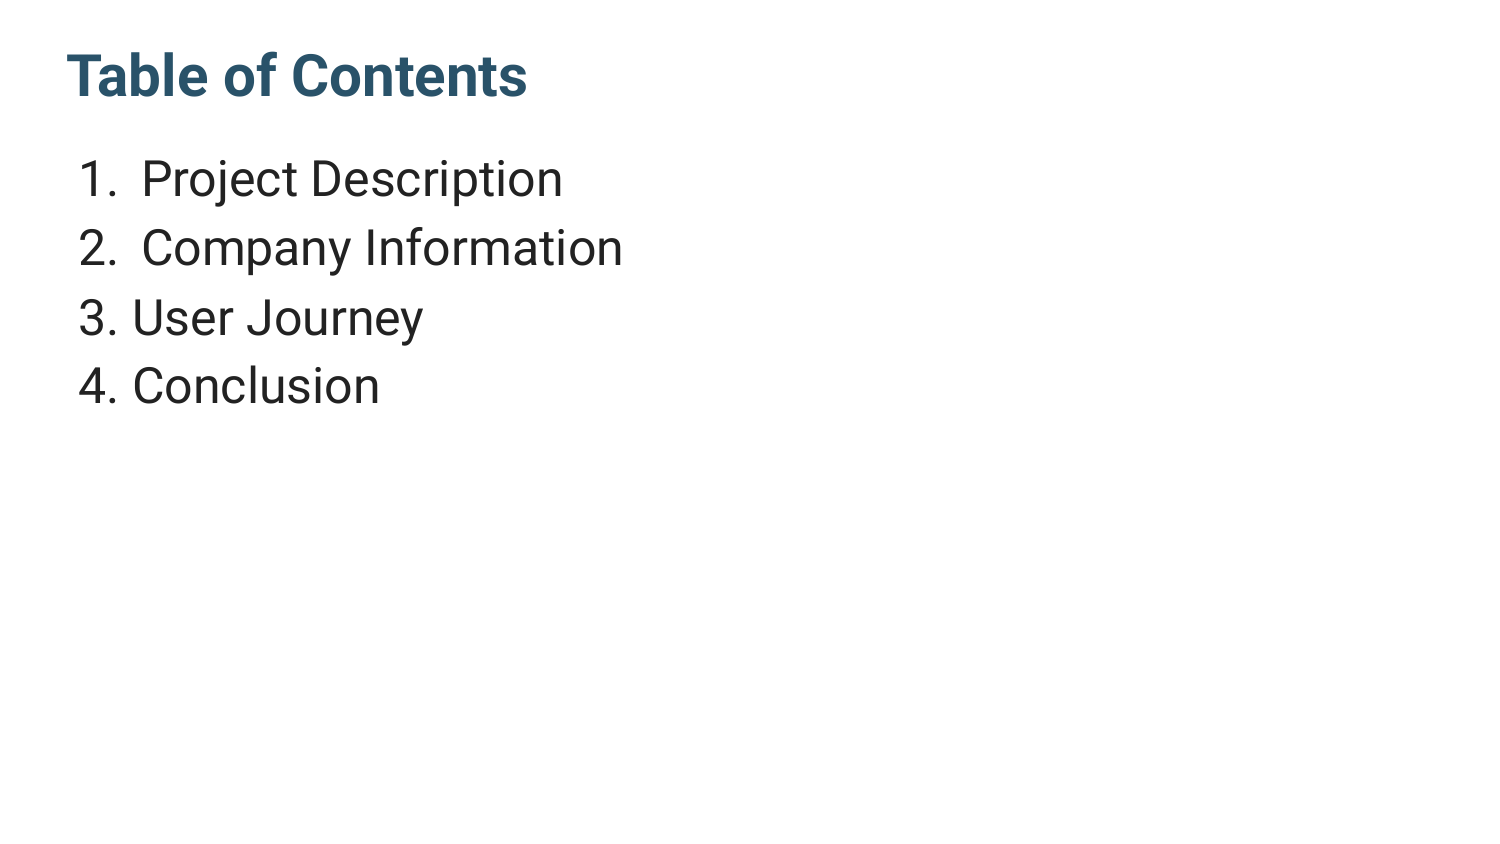

# Table of Contents
Project Description
Company Information
3. User Journey
4. Conclusion